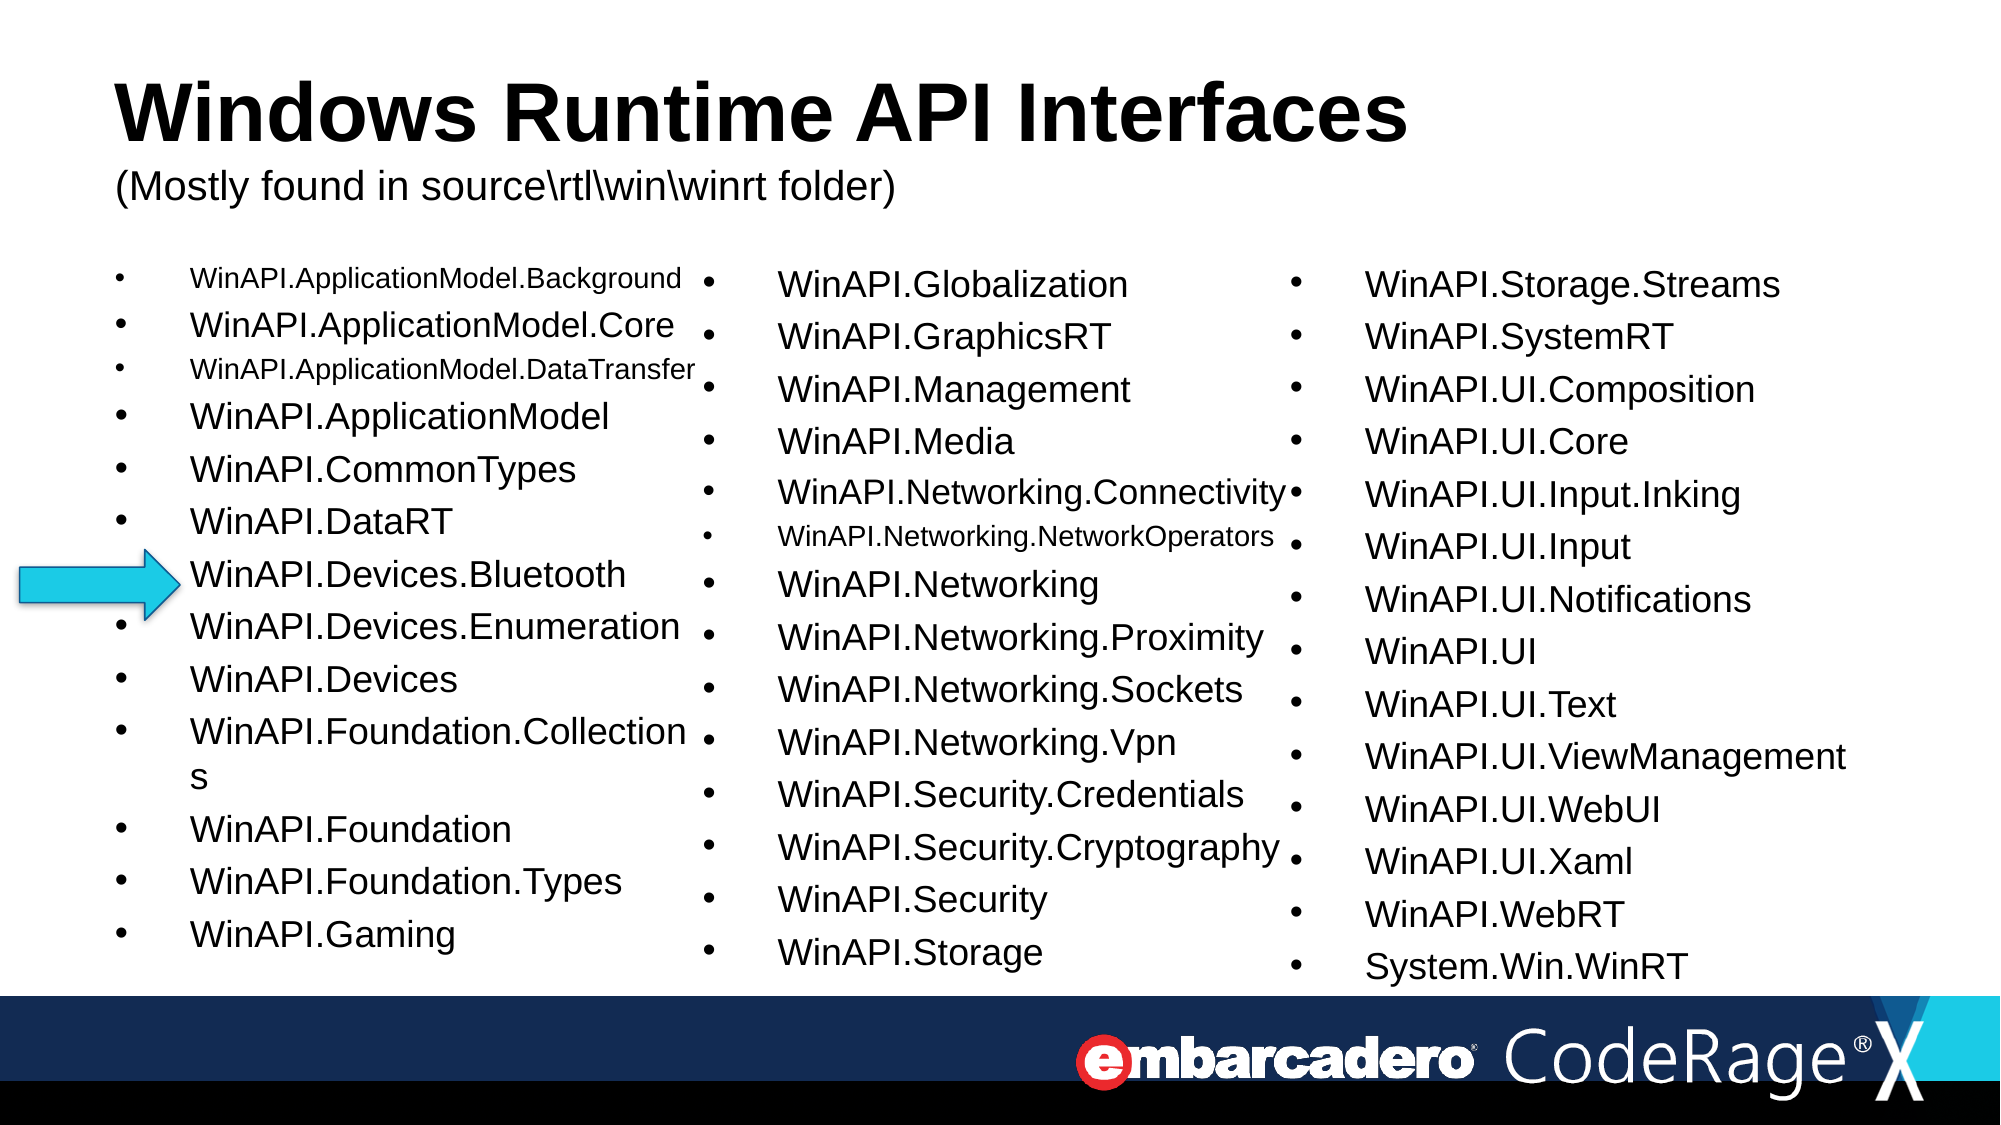

# Windows Runtime API Interfaces (Mostly found in source\rtl\win\winrt folder)
WinAPI.ApplicationModel.Background
WinAPI.ApplicationModel.Core
WinAPI.ApplicationModel.DataTransfer
WinAPI.ApplicationModel
WinAPI.CommonTypes
WinAPI.DataRT
WinAPI.Devices.Bluetooth
WinAPI.Devices.Enumeration
WinAPI.Devices
WinAPI.Foundation.Collections
WinAPI.Foundation
WinAPI.Foundation.Types
WinAPI.Gaming
WinAPI.Globalization
WinAPI.GraphicsRT
WinAPI.Management
WinAPI.Media
WinAPI.Networking.Connectivity
WinAPI.Networking.NetworkOperators
WinAPI.Networking
WinAPI.Networking.Proximity
WinAPI.Networking.Sockets
WinAPI.Networking.Vpn
WinAPI.Security.Credentials
WinAPI.Security.Cryptography
WinAPI.Security
WinAPI.Storage
WinAPI.Storage.Streams
WinAPI.SystemRT
WinAPI.UI.Composition
WinAPI.UI.Core
WinAPI.UI.Input.Inking
WinAPI.UI.Input
WinAPI.UI.Notifications
WinAPI.UI
WinAPI.UI.Text
WinAPI.UI.ViewManagement
WinAPI.UI.WebUI
WinAPI.UI.Xaml
WinAPI.WebRT
System.Win.WinRT